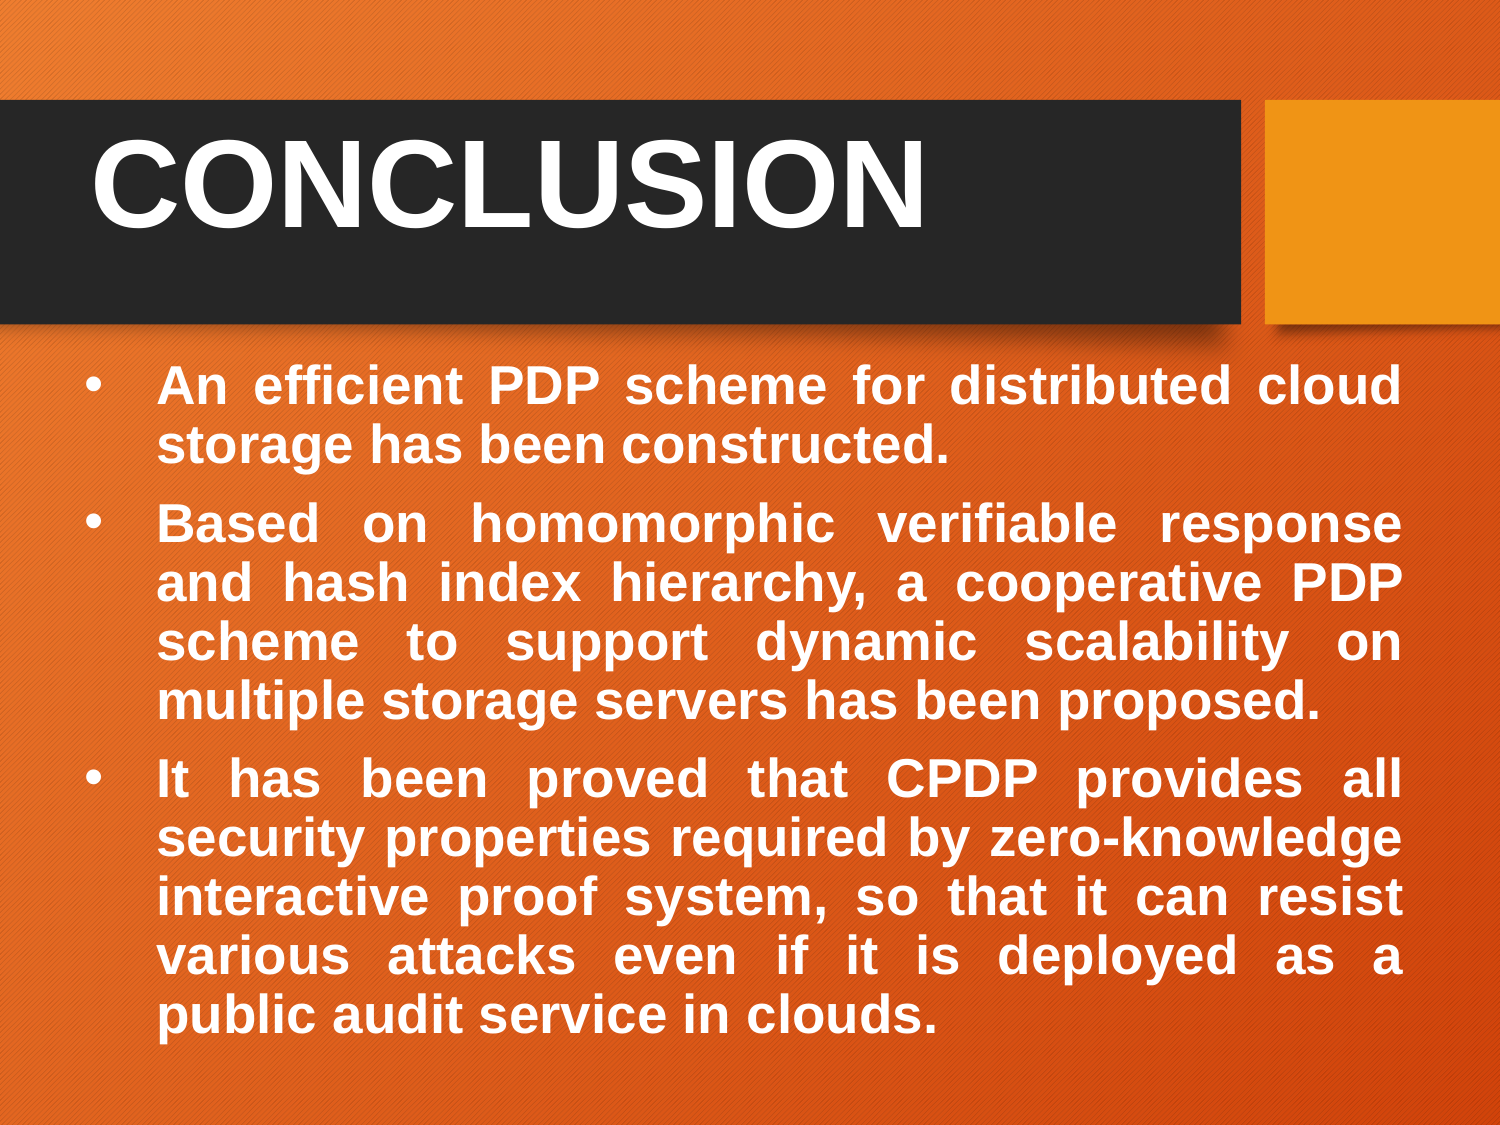

# CONCLUSION
An efficient PDP scheme for distributed cloud storage has been constructed.
Based on homomorphic verifiable response and hash index hierarchy, a cooperative PDP scheme to support dynamic scalability on multiple storage servers has been proposed.
It has been proved that CPDP provides all security properties required by zero-knowledge interactive proof system, so that it can resist various attacks even if it is deployed as a public audit service in clouds.